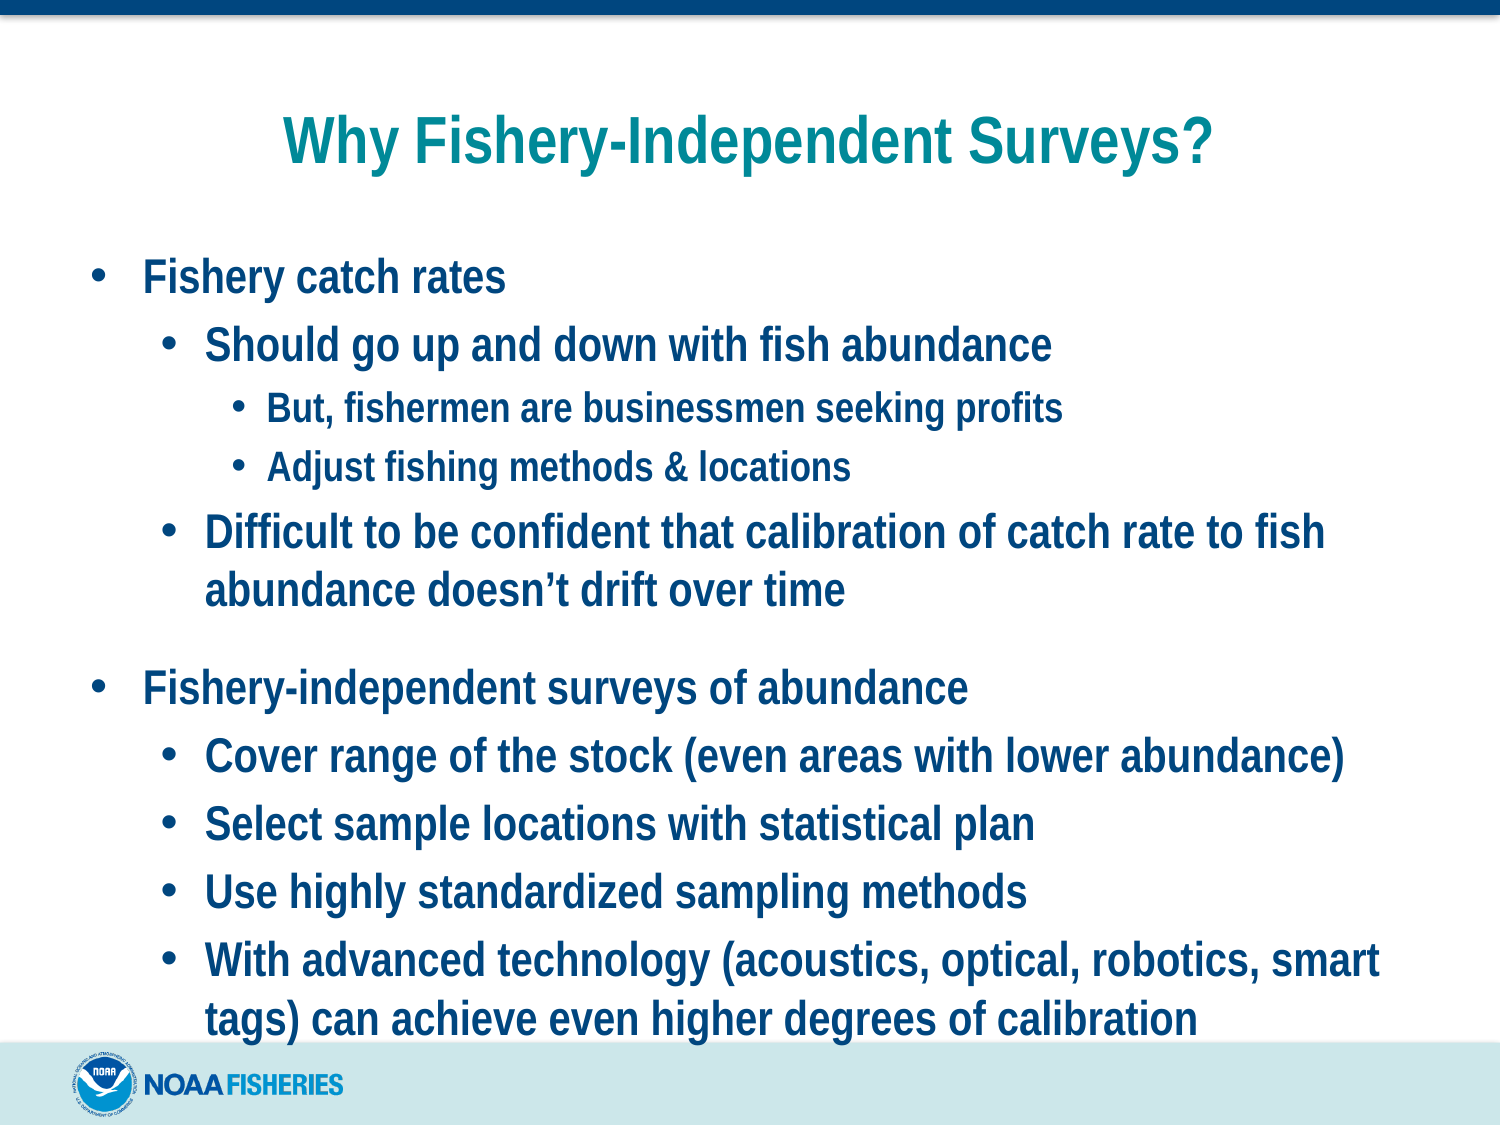

# Why Fishery-Independent Surveys?
Fishery catch rates
Should go up and down with fish abundance
But, fishermen are businessmen seeking profits
Adjust fishing methods & locations
Difficult to be confident that calibration of catch rate to fish abundance doesn’t drift over time

Fishery-independent surveys of abundance
Cover range of the stock (even areas with lower abundance)
Select sample locations with statistical plan
Use highly standardized sampling methods
With advanced technology (acoustics, optical, robotics, smart tags) can achieve even higher degrees of calibration